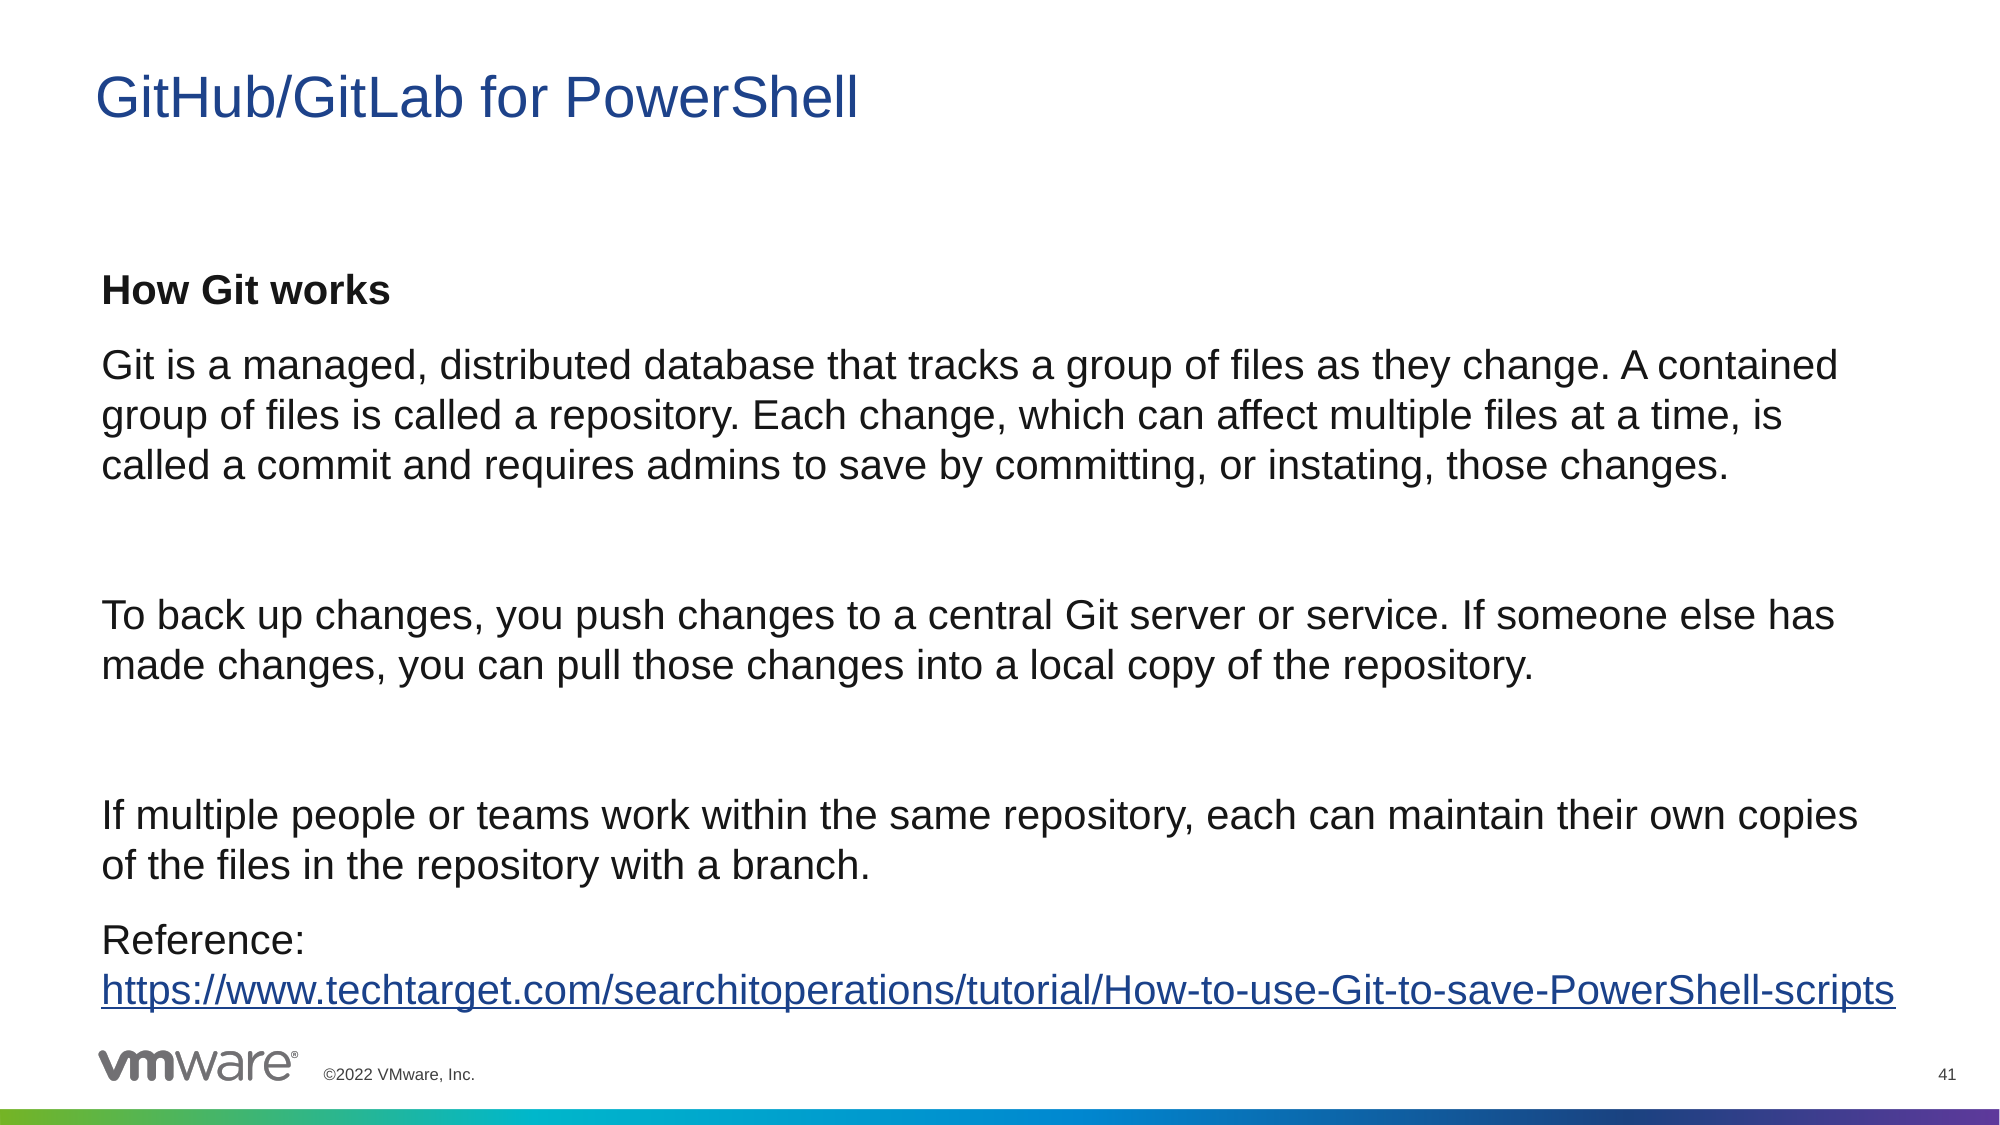

# GitHub/GitLab for PowerShell

How Git works
Git is a managed, distributed database that tracks a group of files as they change. A contained group of files is called a repository. Each change, which can affect multiple files at a time, is called a commit and requires admins to save by committing, or instating, those changes.

To back up changes, you push changes to a central Git server or service. If someone else has made changes, you can pull those changes into a local copy of the repository.

If multiple people or teams work within the same repository, each can maintain their own copies of the files in the repository with a branch.
Reference: https://www.techtarget.com/searchitoperations/tutorial/How-to-use-Git-to-save-PowerShell-scripts